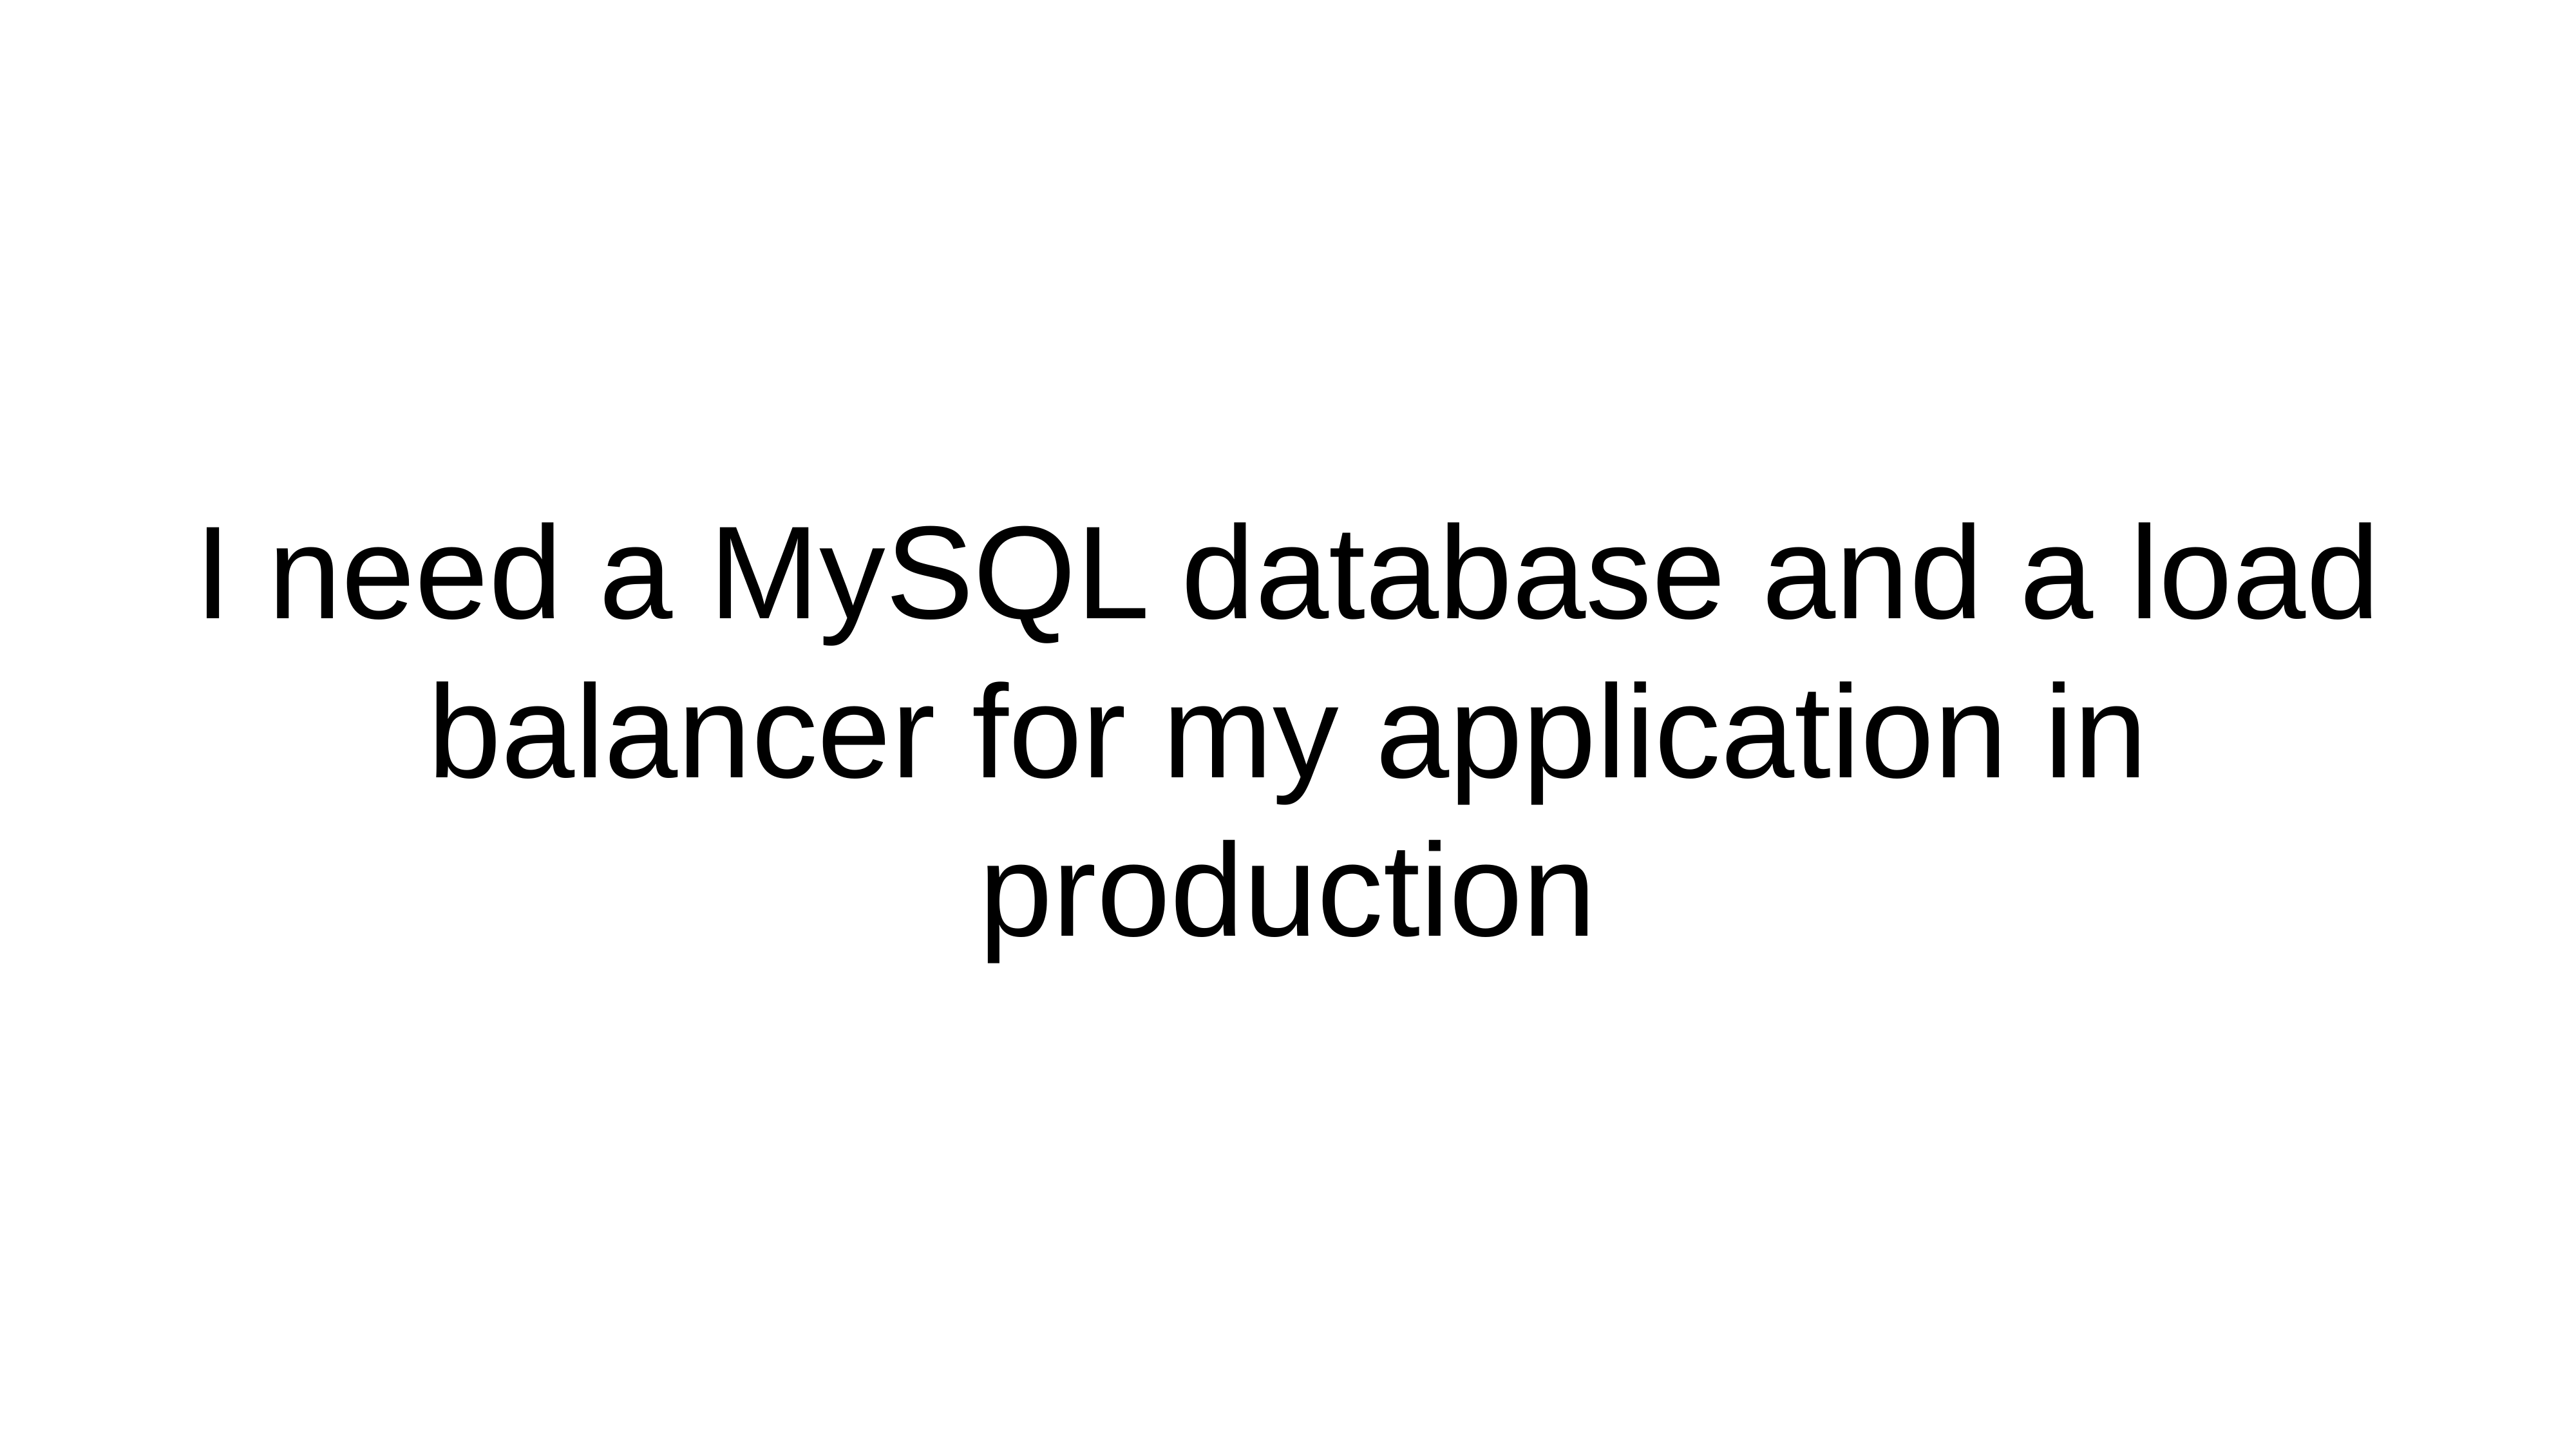

# I need a MySQL database and a load balancer for my application in production